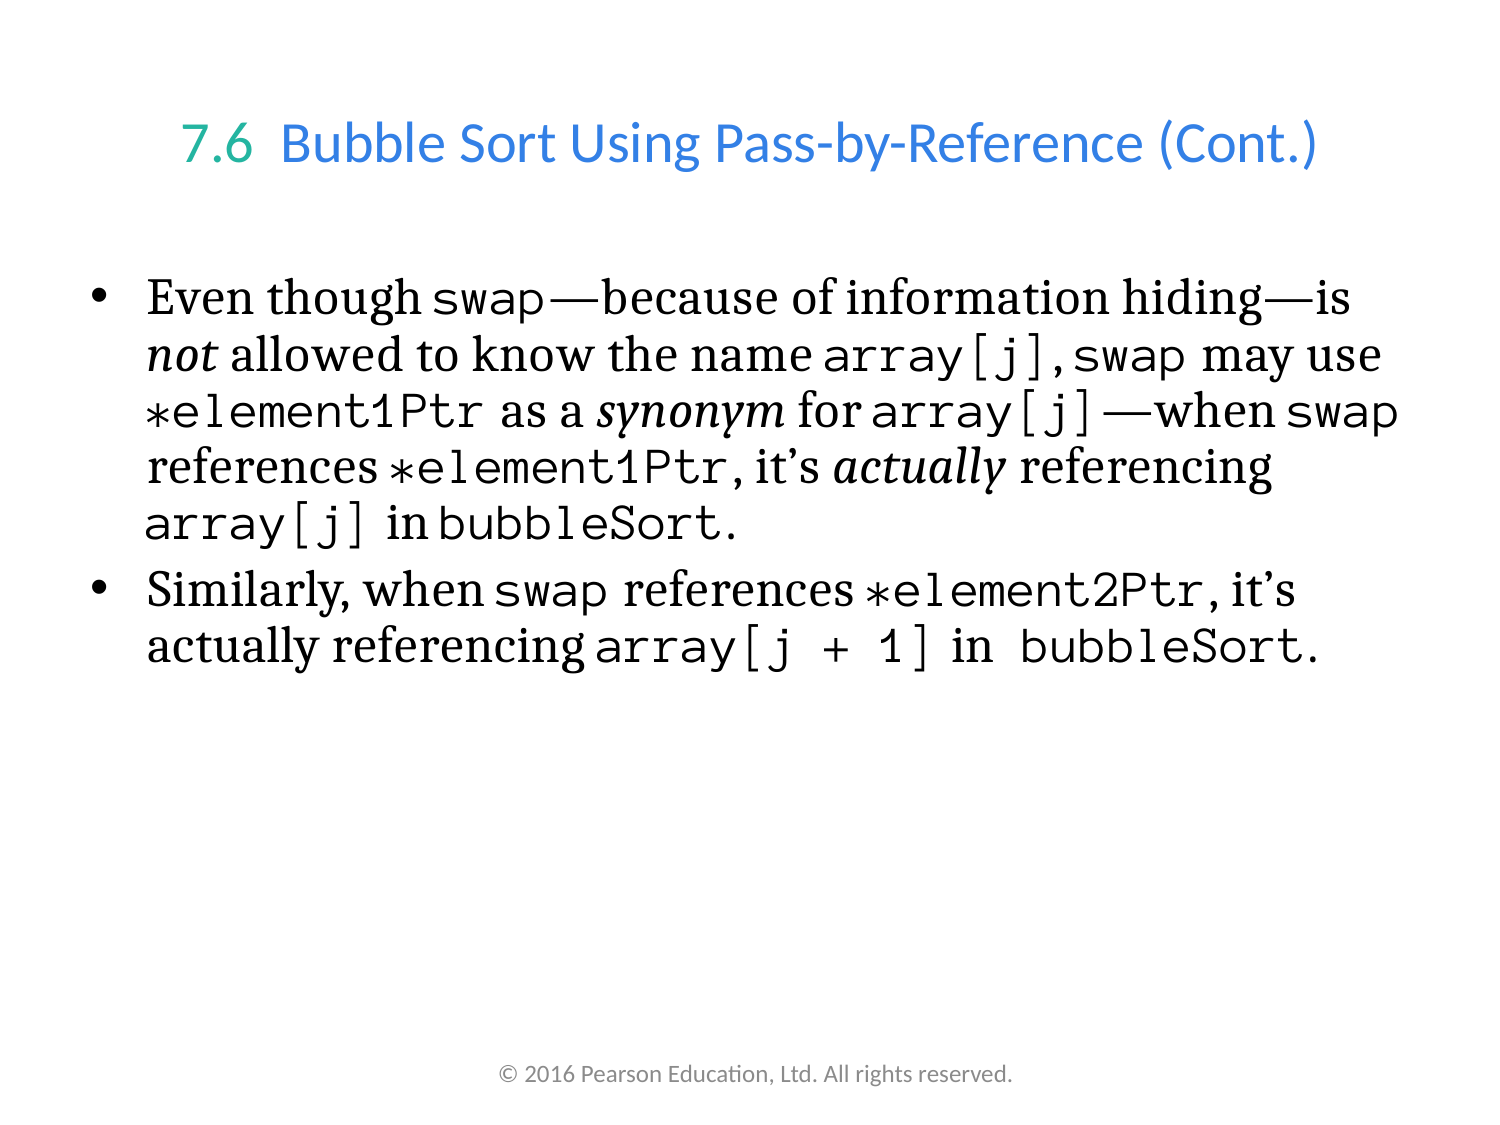

# 7.6  Bubble Sort Using Pass-by-Reference (Cont.)
Even though swap—because of information hiding—is not allowed to know the name array[j], swap may use *element1Ptr as a synonym for array[j]—when swap references *element1Ptr, it’s actually referencing array[j] in bubbleSort.
Similarly, when swap references *element2Ptr, it’s actually referencing array[j + 1] in bubbleSort.
© 2016 Pearson Education, Ltd. All rights reserved.